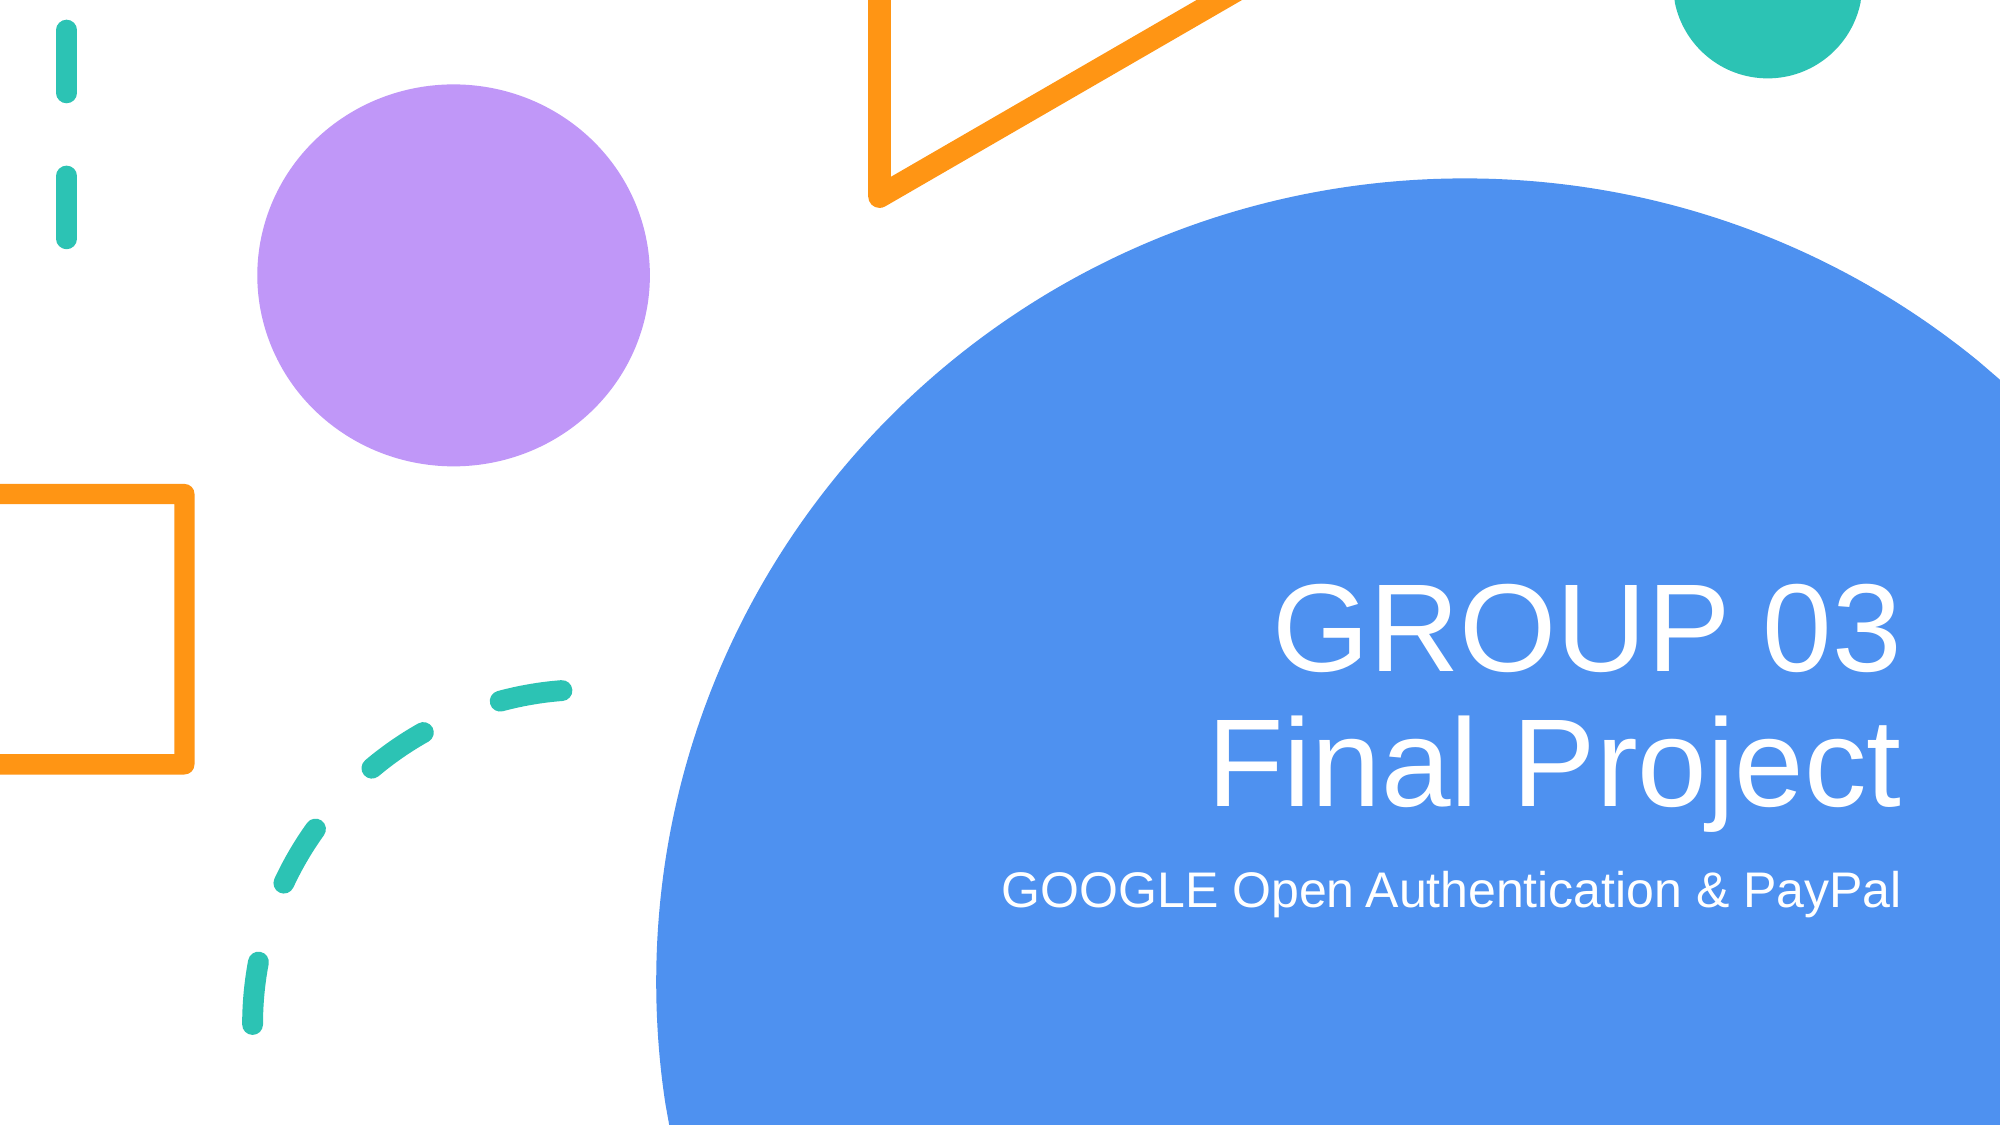

# GROUP 03 Final Project
GOOGLE Open Authentication & PayPal